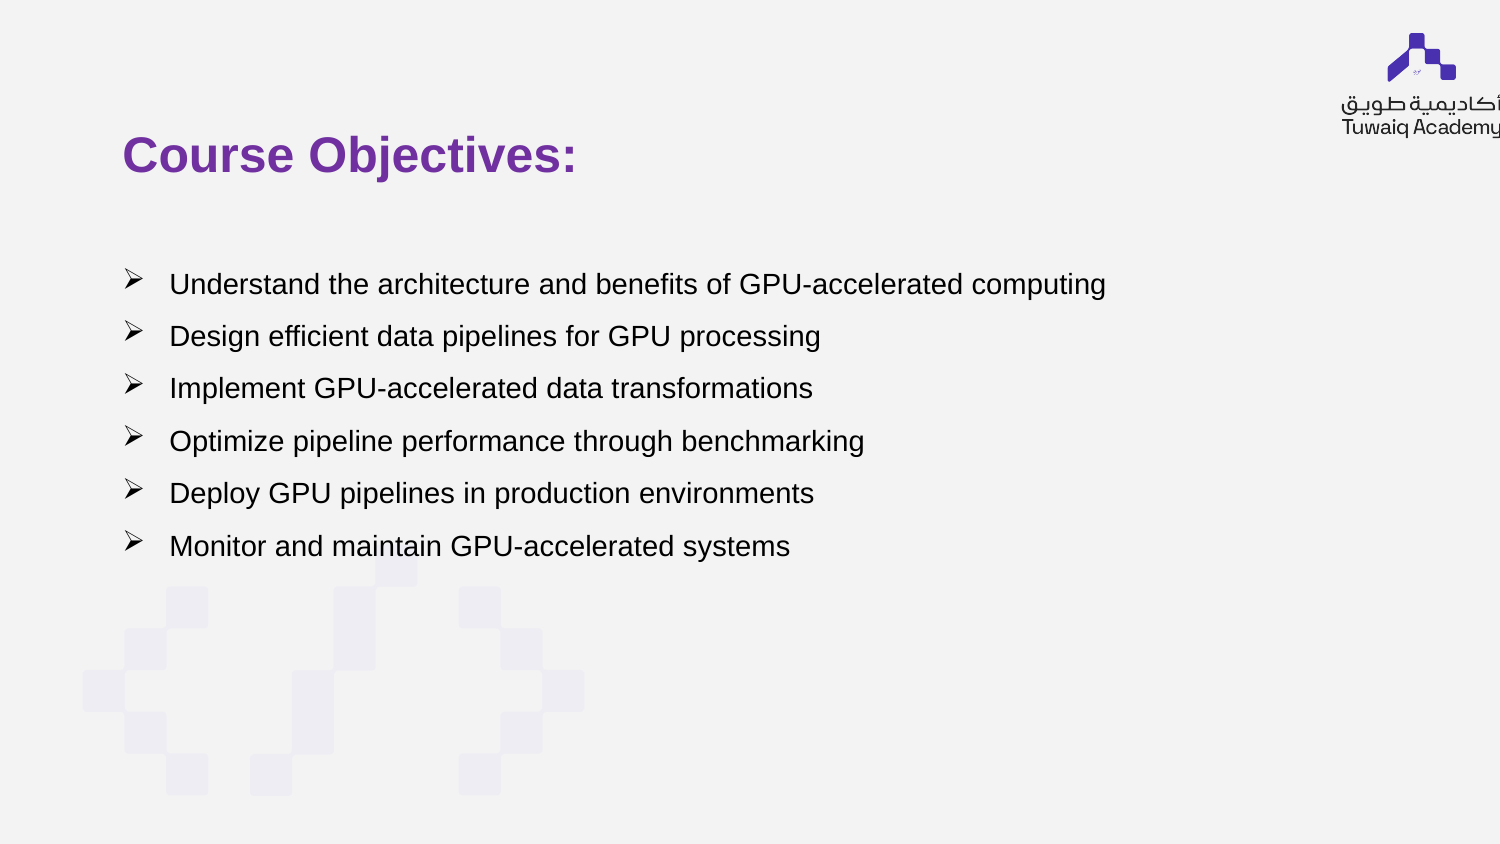

Course Objectives:

Understand the architecture and benefits of GPU-accelerated computing
Design efficient data pipelines for GPU processing
Implement GPU-accelerated data transformations
Optimize pipeline performance through benchmarking
Deploy GPU pipelines in production environments
Monitor and maintain GPU-accelerated systems